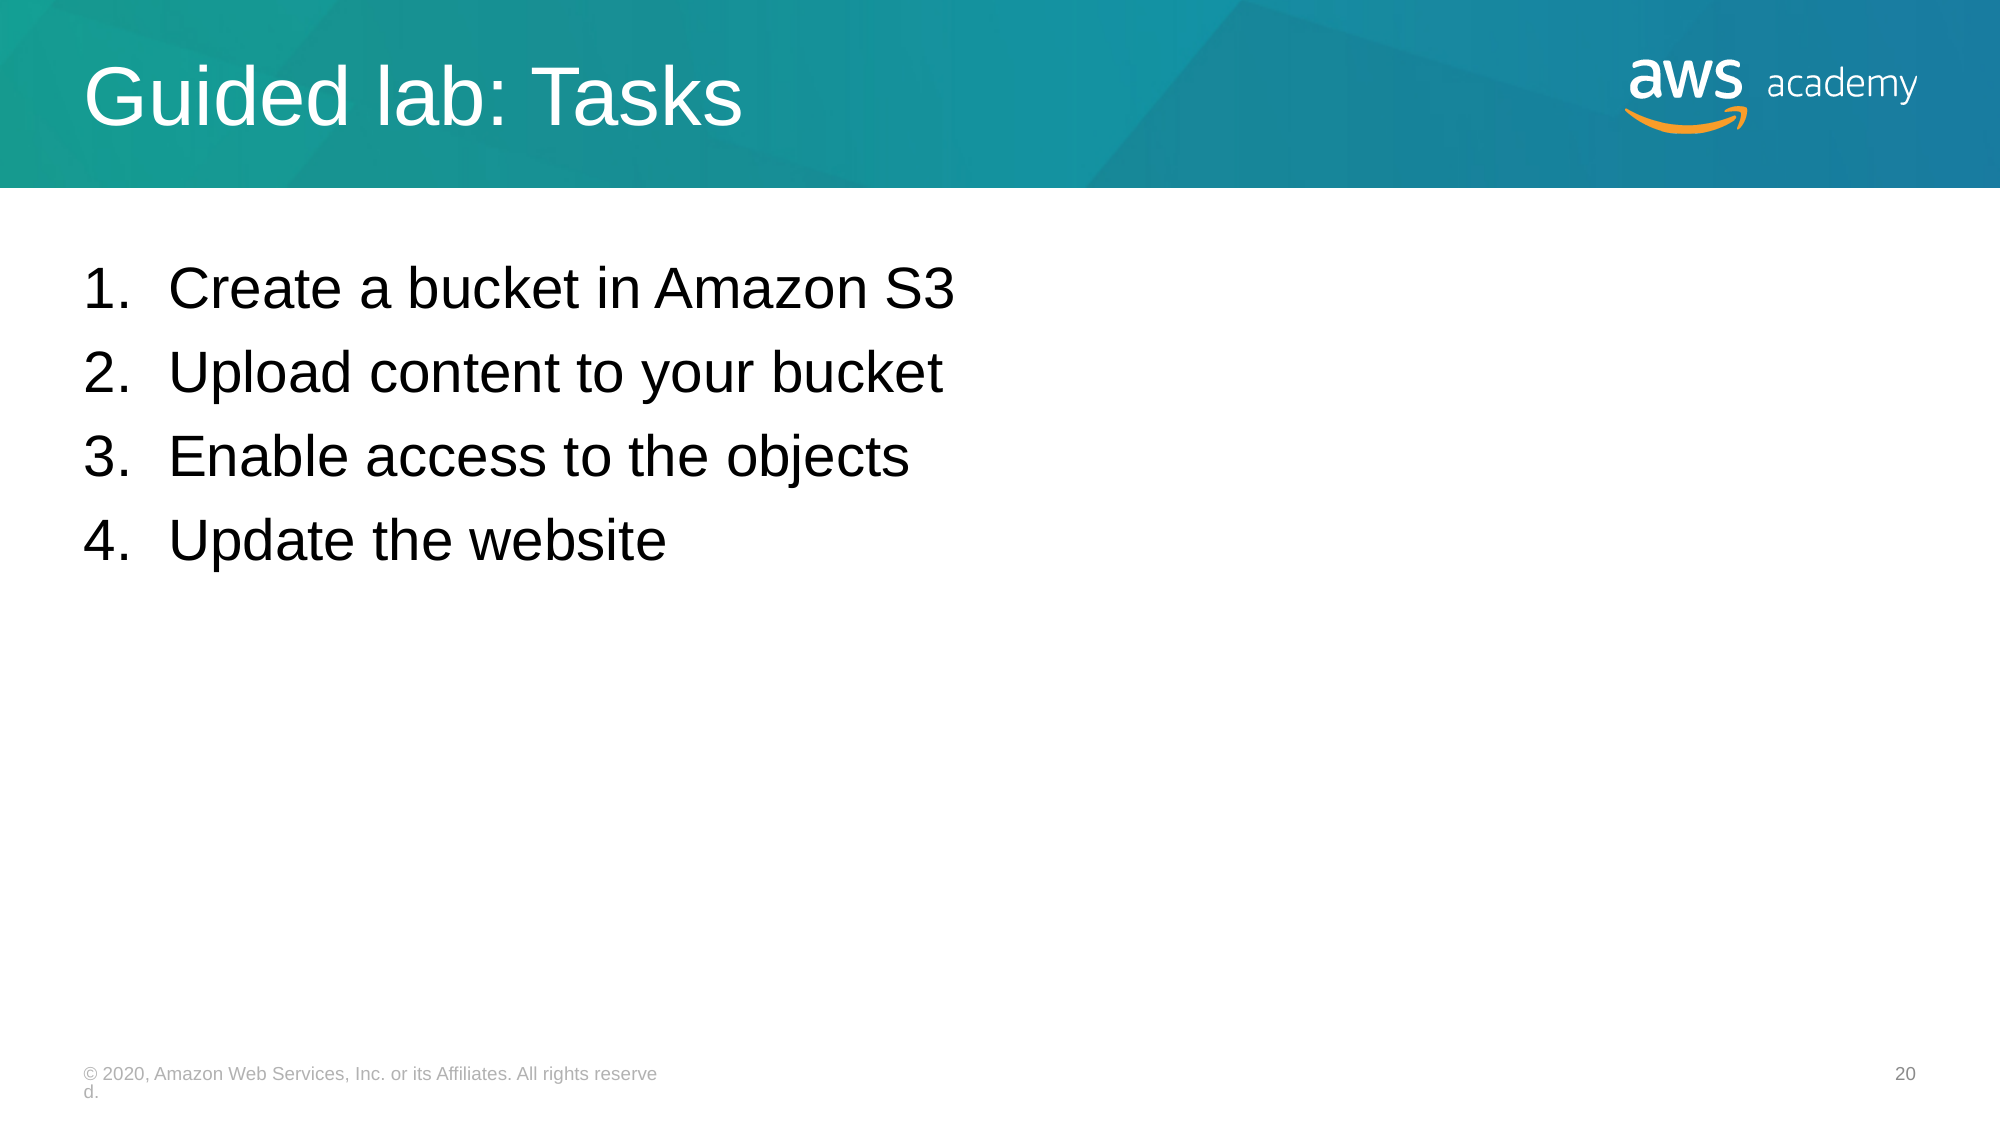

# Guided lab: Tasks
Create a bucket in Amazon S3
Upload content to your bucket
Enable access to the objects
Update the website
© 2020, Amazon Web Services, Inc. or its Affiliates. All rights reserved.
20